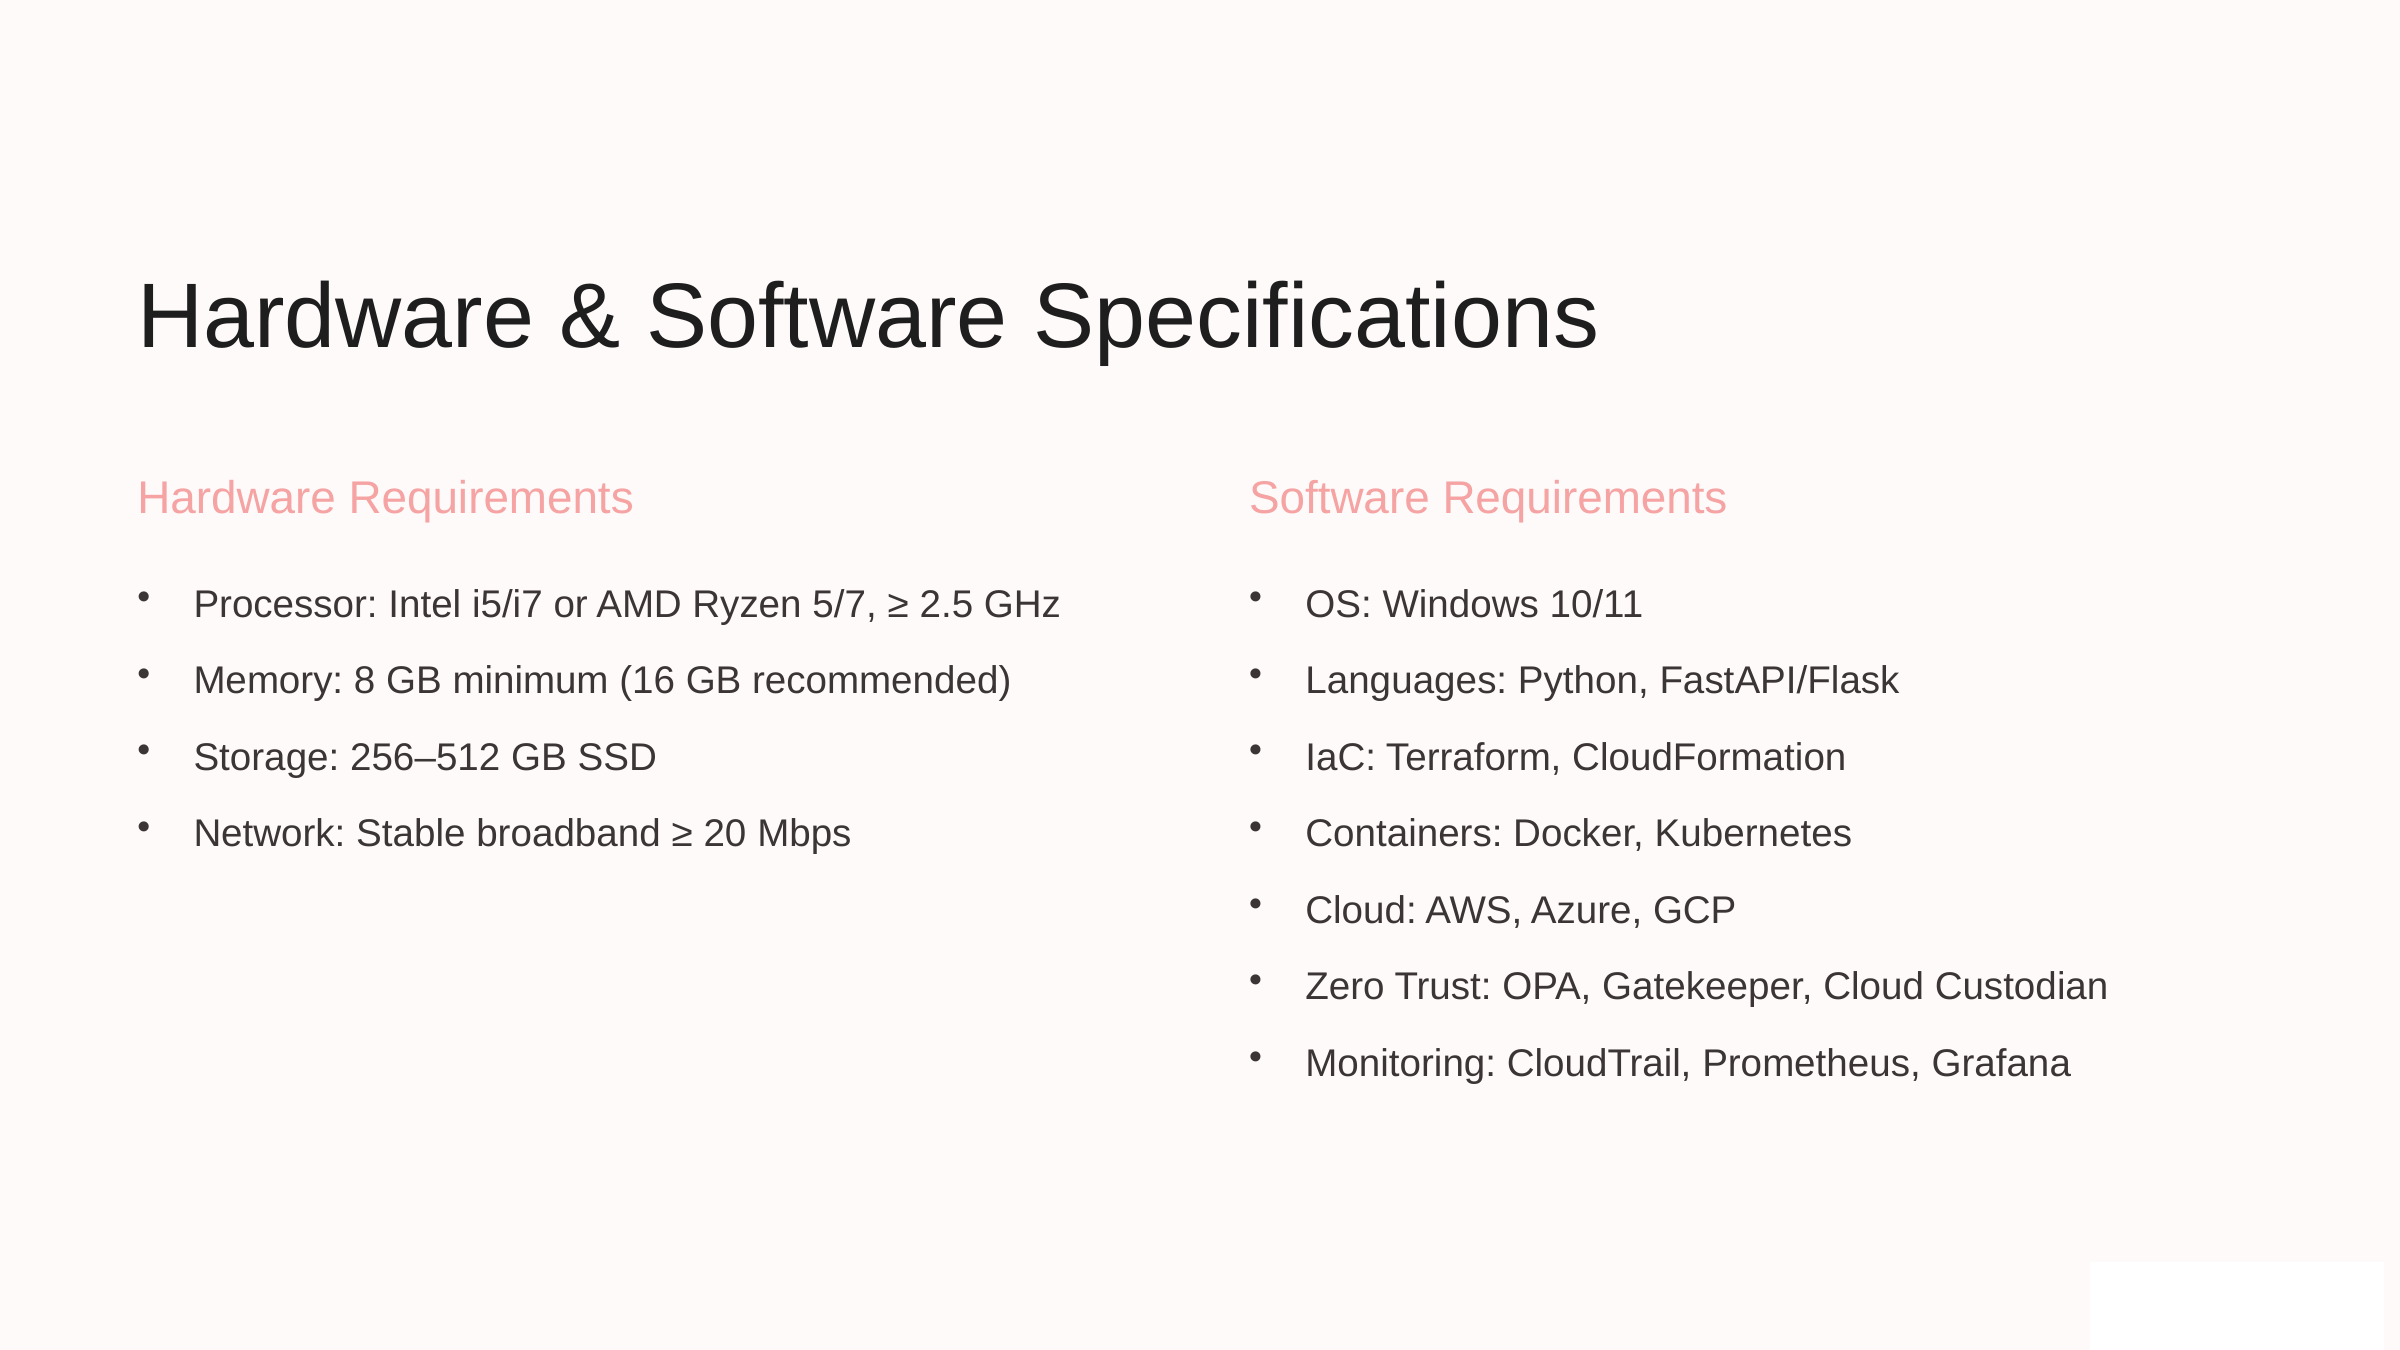

Hardware & Software Specifications
Hardware Requirements
Software Requirements
Processor: Intel i5/i7 or AMD Ryzen 5/7, ≥ 2.5 GHz
OS: Windows 10/11
Memory: 8 GB minimum (16 GB recommended)
Languages: Python, FastAPI/Flask
Storage: 256–512 GB SSD
IaC: Terraform, CloudFormation
Network: Stable broadband ≥ 20 Mbps
Containers: Docker, Kubernetes
Cloud: AWS, Azure, GCP
Zero Trust: OPA, Gatekeeper, Cloud Custodian
Monitoring: CloudTrail, Prometheus, Grafana